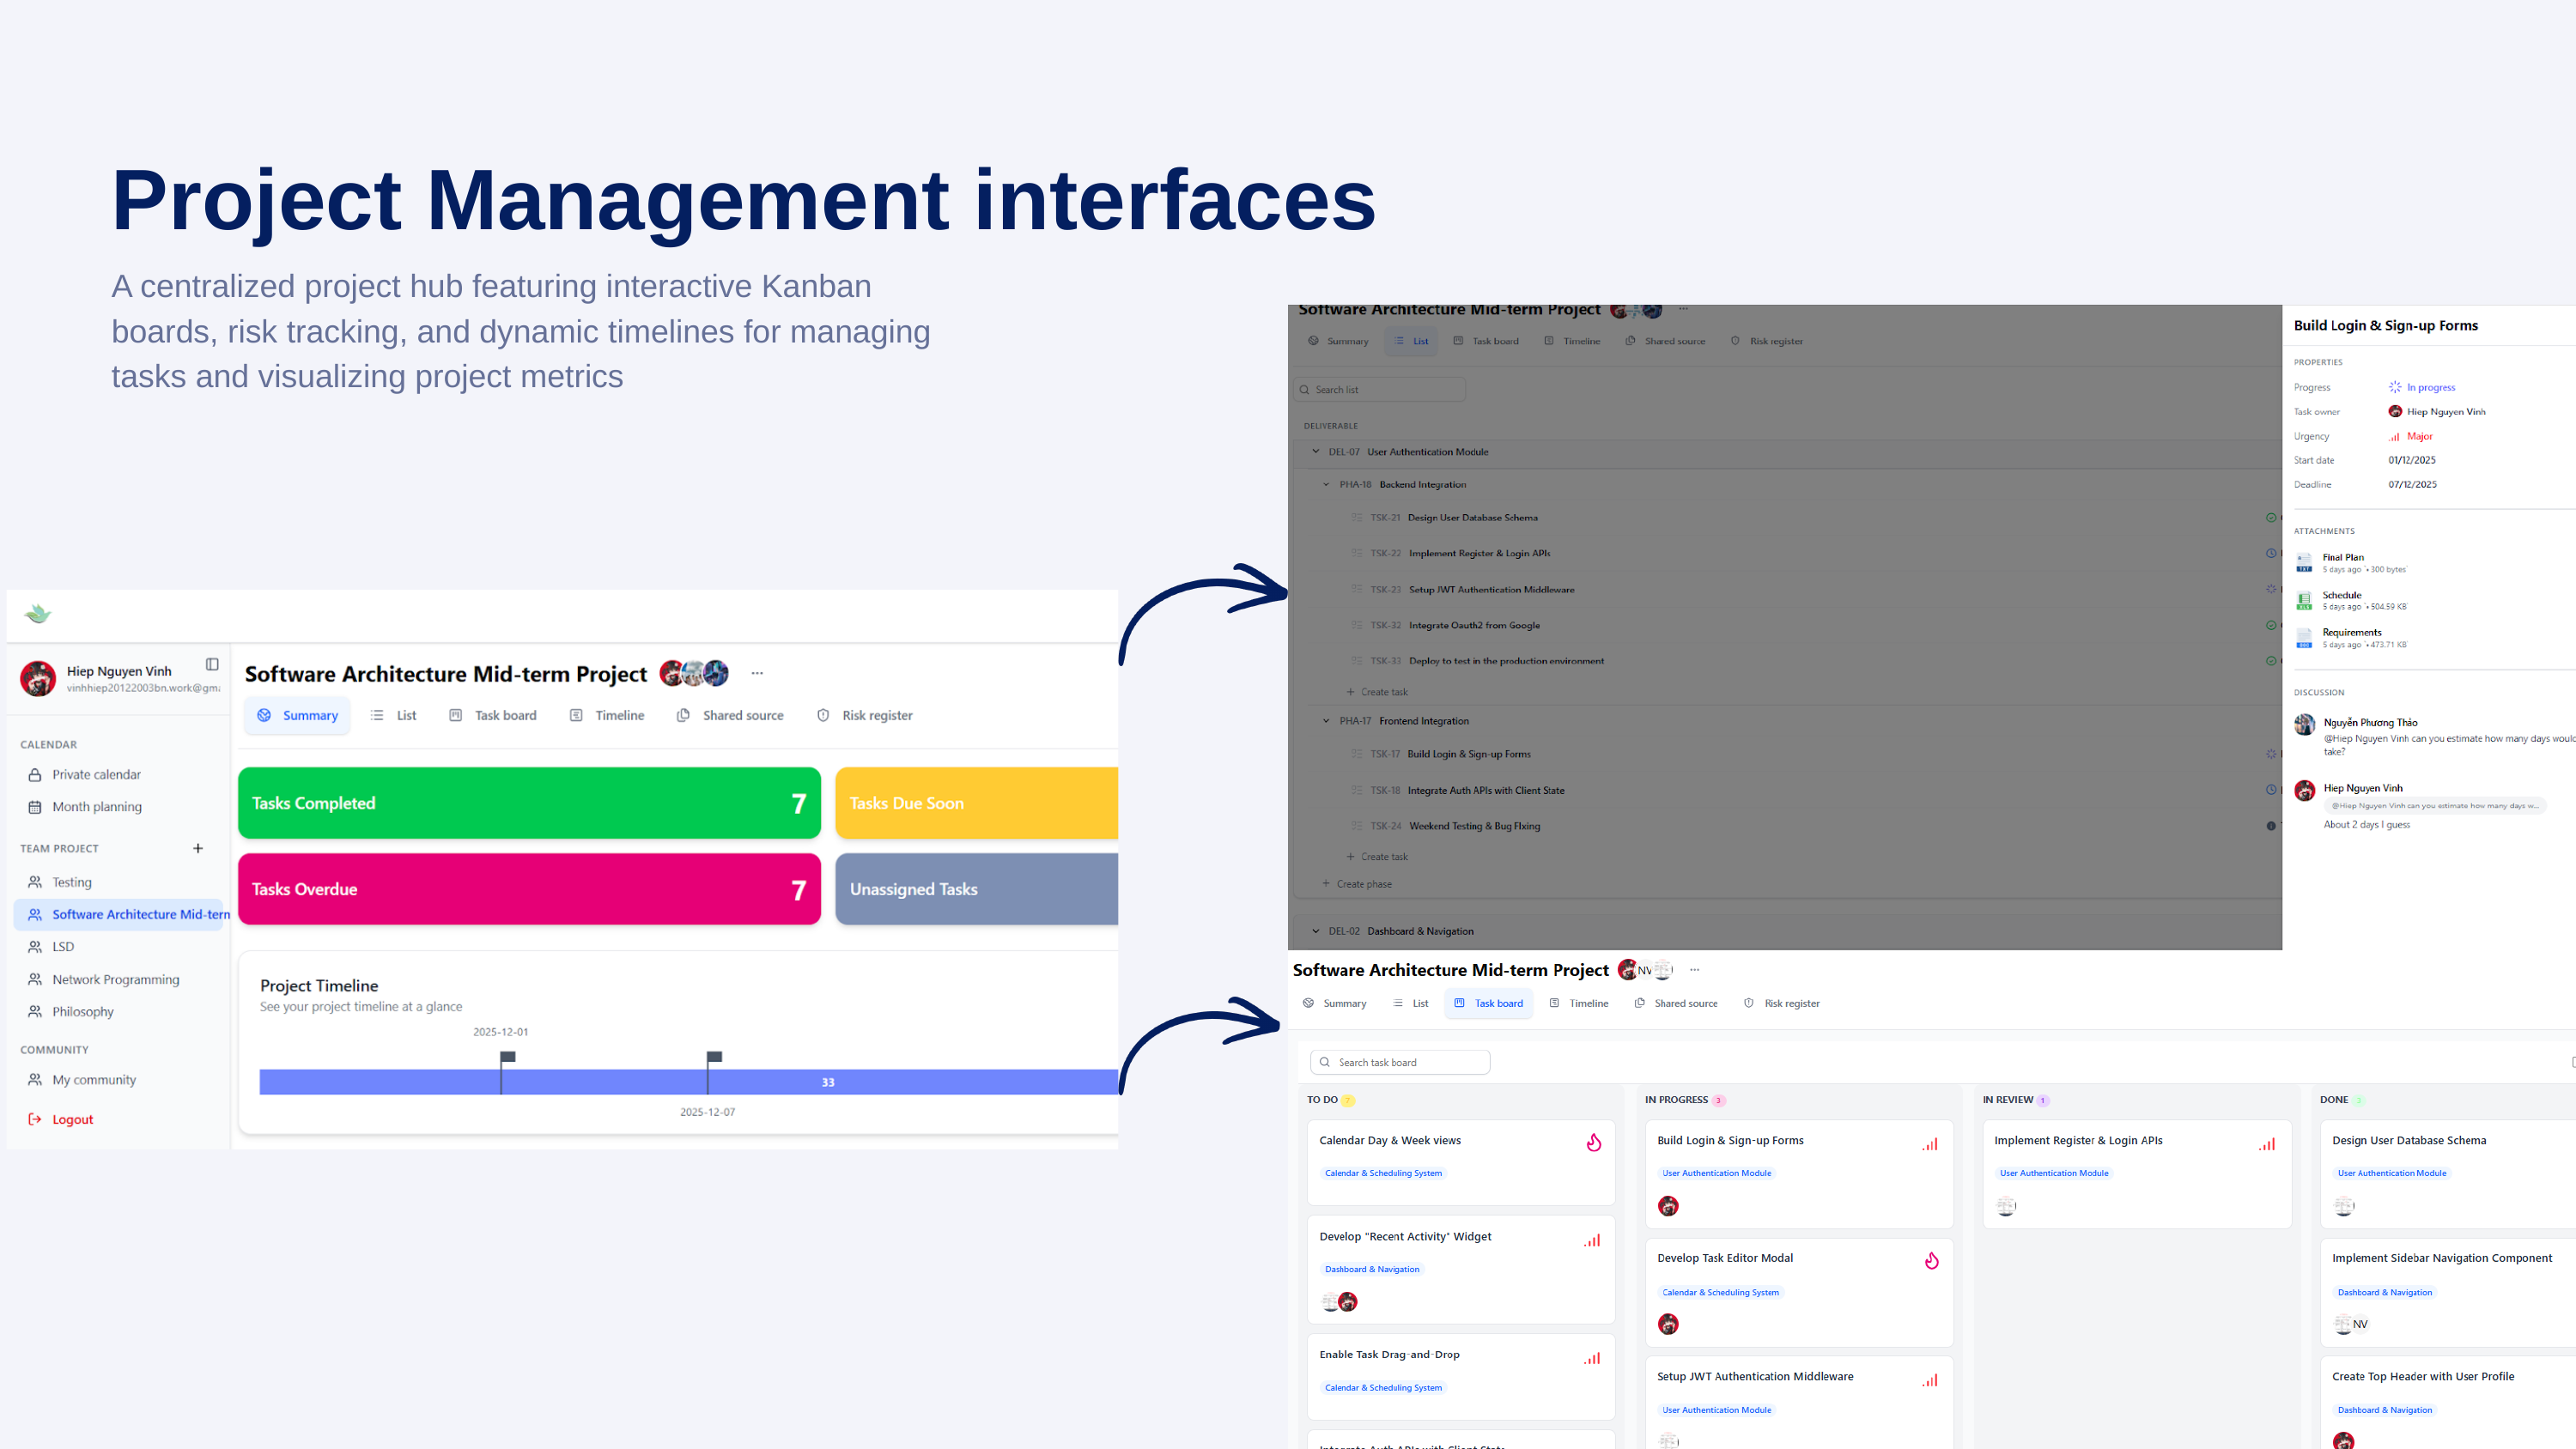

Project Management interfaces
A centralized project hub featuring interactive Kanban boards, risk tracking, and dynamic timelines for managing tasks and visualizing project metrics